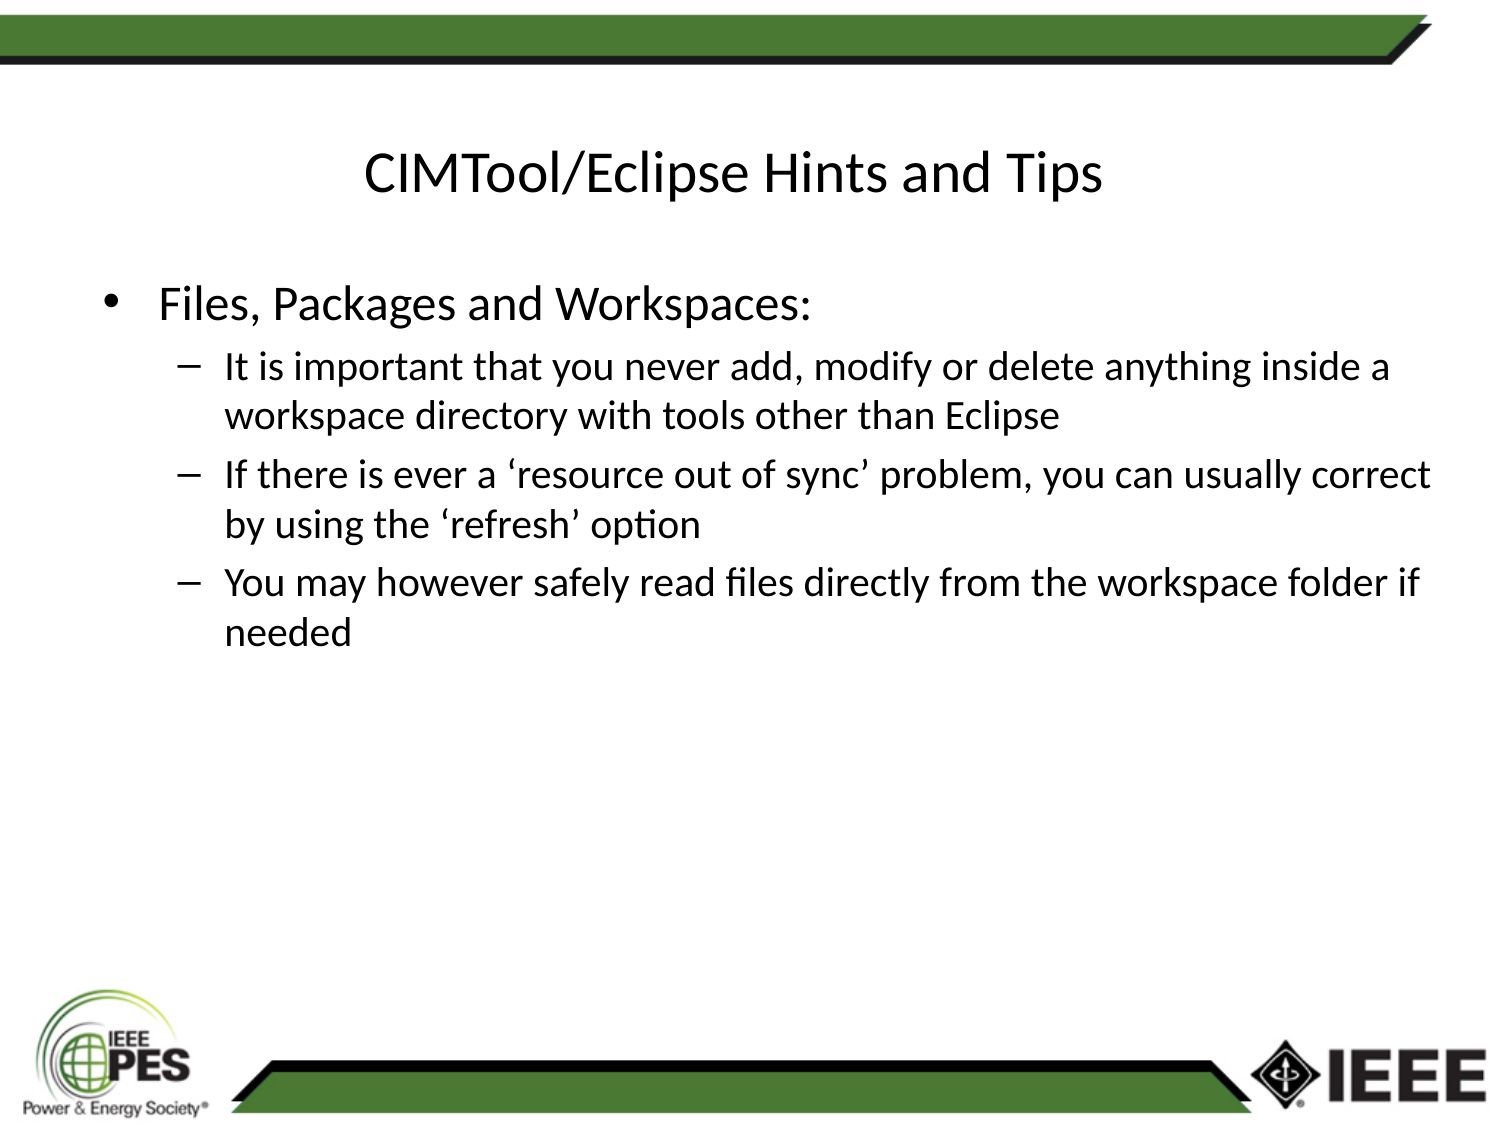

CIMTool/Eclipse Hints and Tips
Files, Packages and Workspaces:
It is important that you never add, modify or delete anything inside a workspace directory with tools other than Eclipse
If there is ever a ‘resource out of sync’ problem, you can usually correct by using the ‘refresh’ option
You may however safely read files directly from the workspace folder if needed